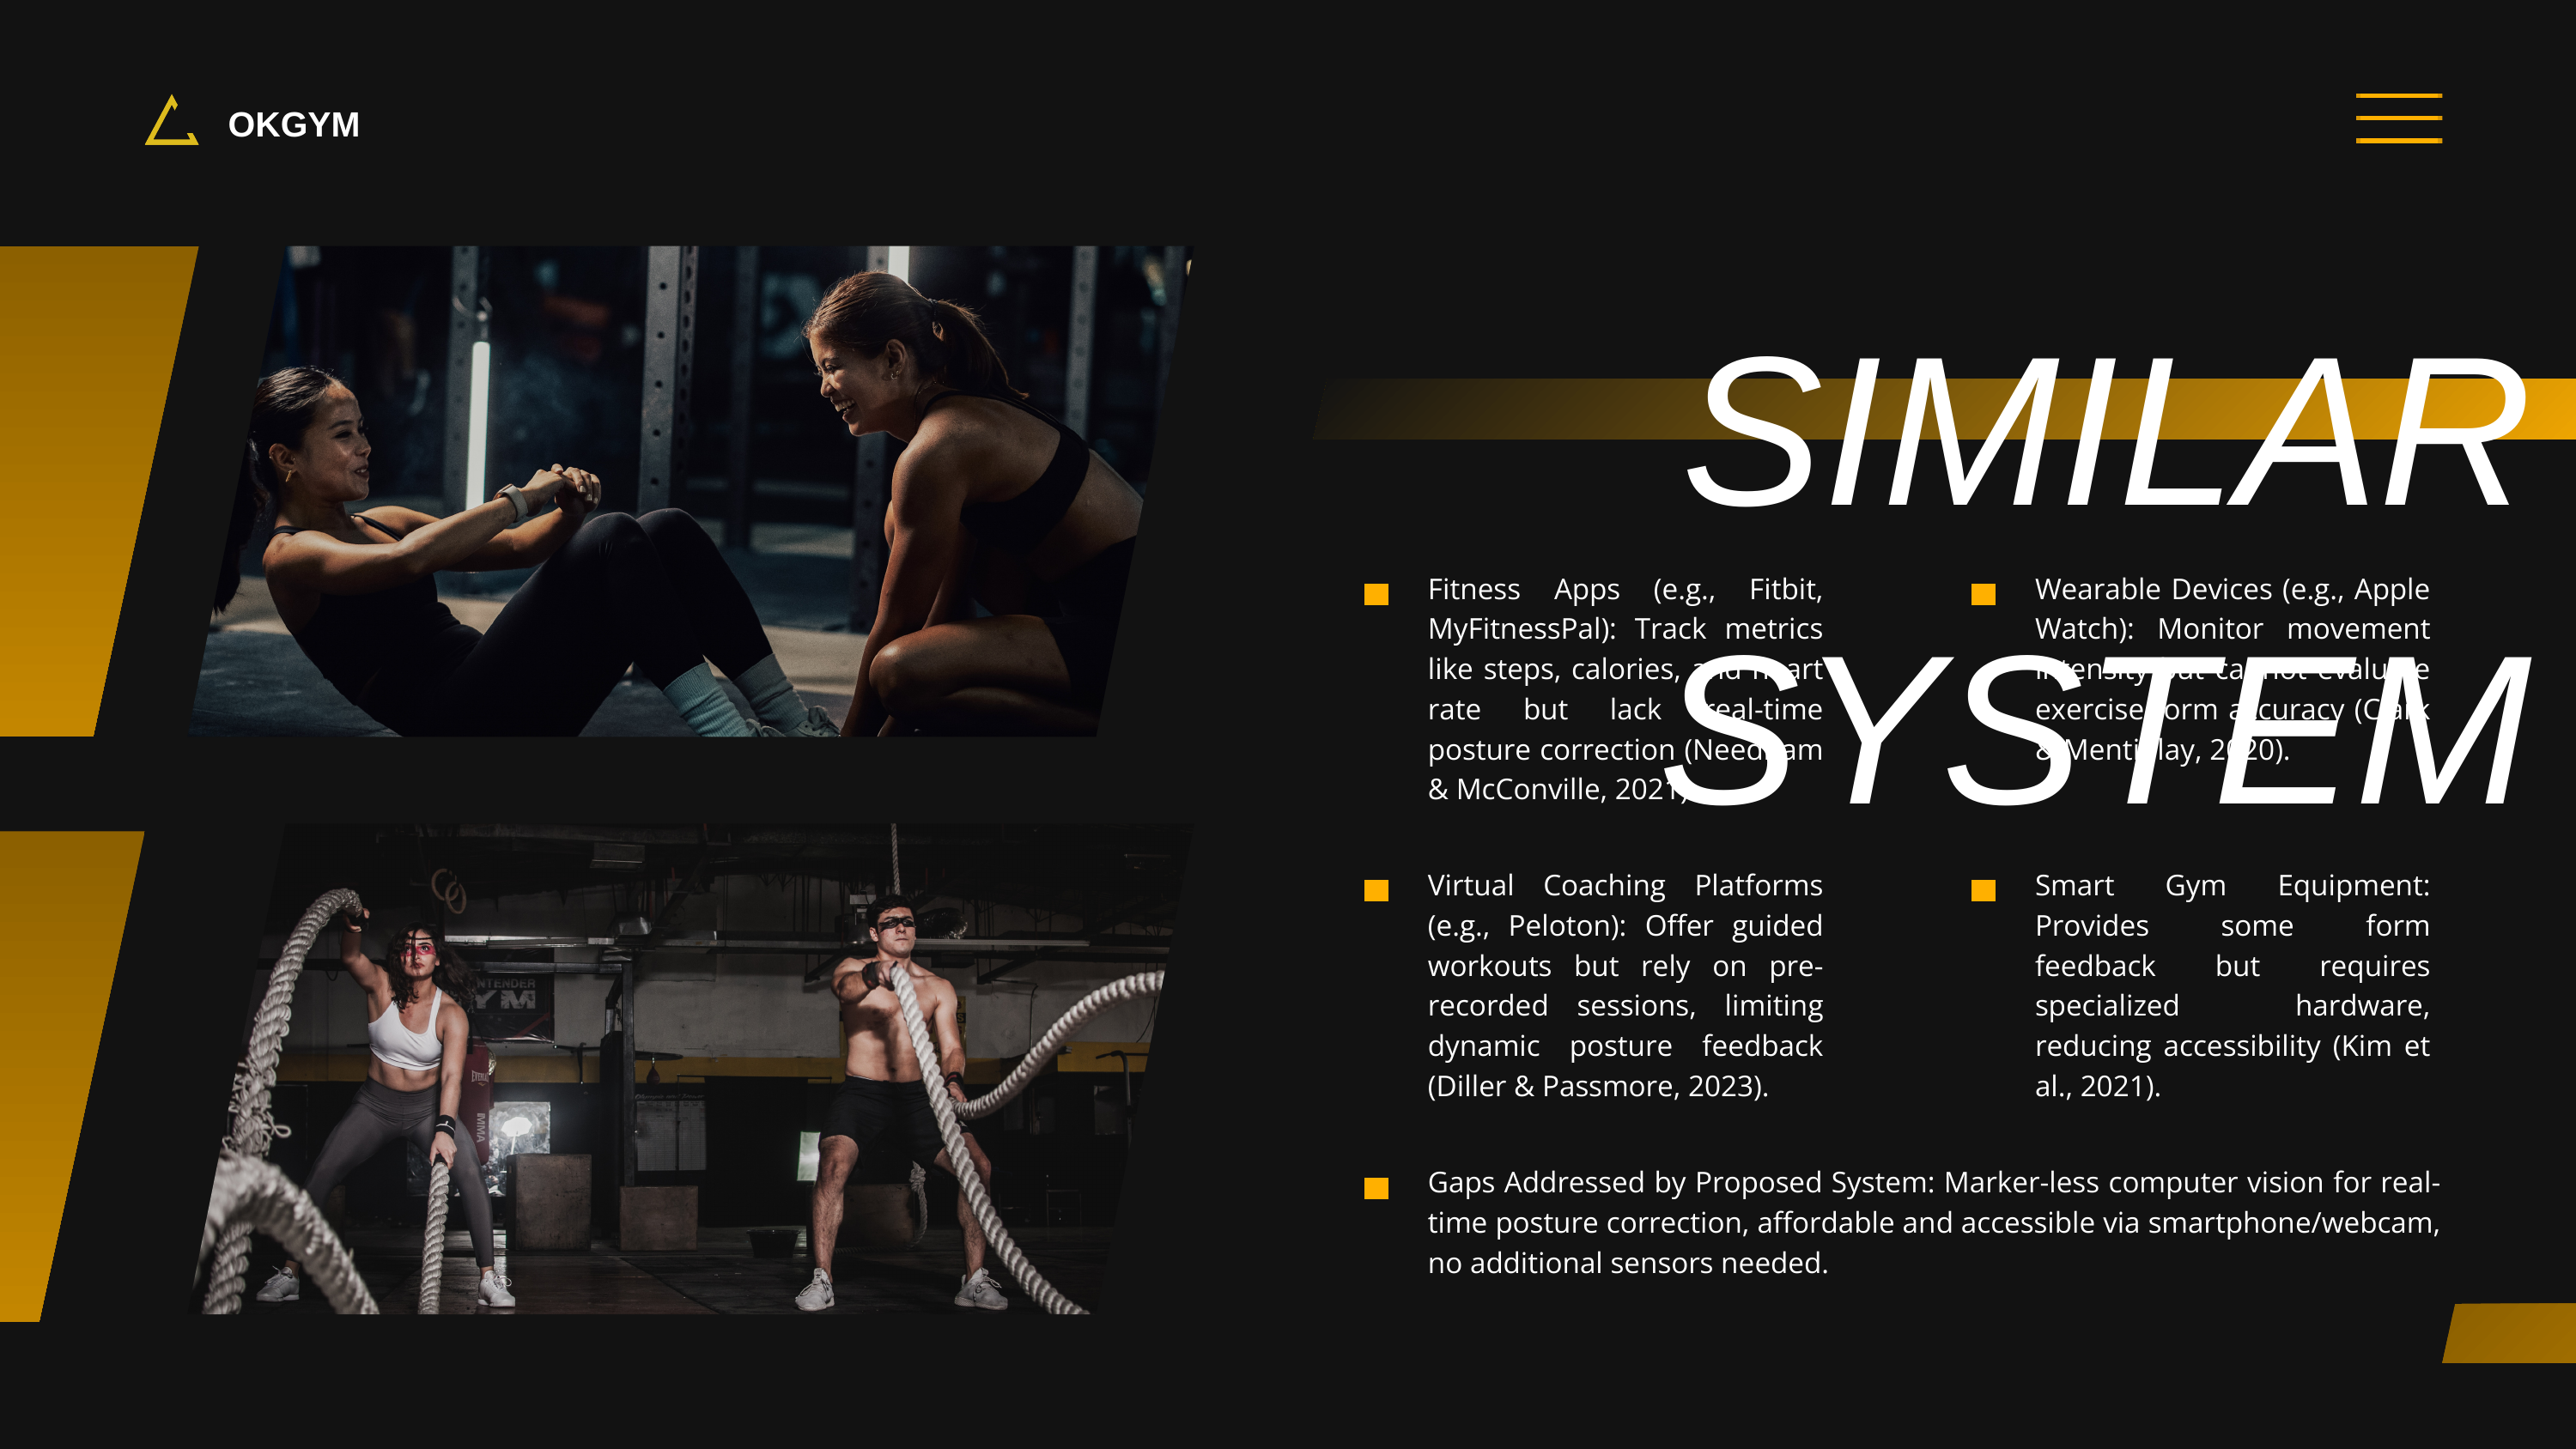

OKGYM

SIMILAR SYSTEM

Fitness Apps (e.g., Fitbit, MyFitnessPal): Track metrics like steps, calories, and heart rate but lack real-time posture correction (Needham & McConville, 2021).

Wearable Devices (e.g., Apple Watch): Monitor movement intensity but cannot evaluate exercise form accuracy (Clark & Mentiplay, 2020).

Virtual Coaching Platforms (e.g., Peloton): Offer guided workouts but rely on pre-recorded sessions, limiting dynamic posture feedback (Diller & Passmore, 2023).
Smart Gym Equipment: Provides some form feedback but requires specialized hardware, reducing accessibility (Kim et al., 2021).

Gaps Addressed by Proposed System: Marker-less computer vision for real-time posture correction, affordable and accessible via smartphone/webcam, no additional sensors needed.